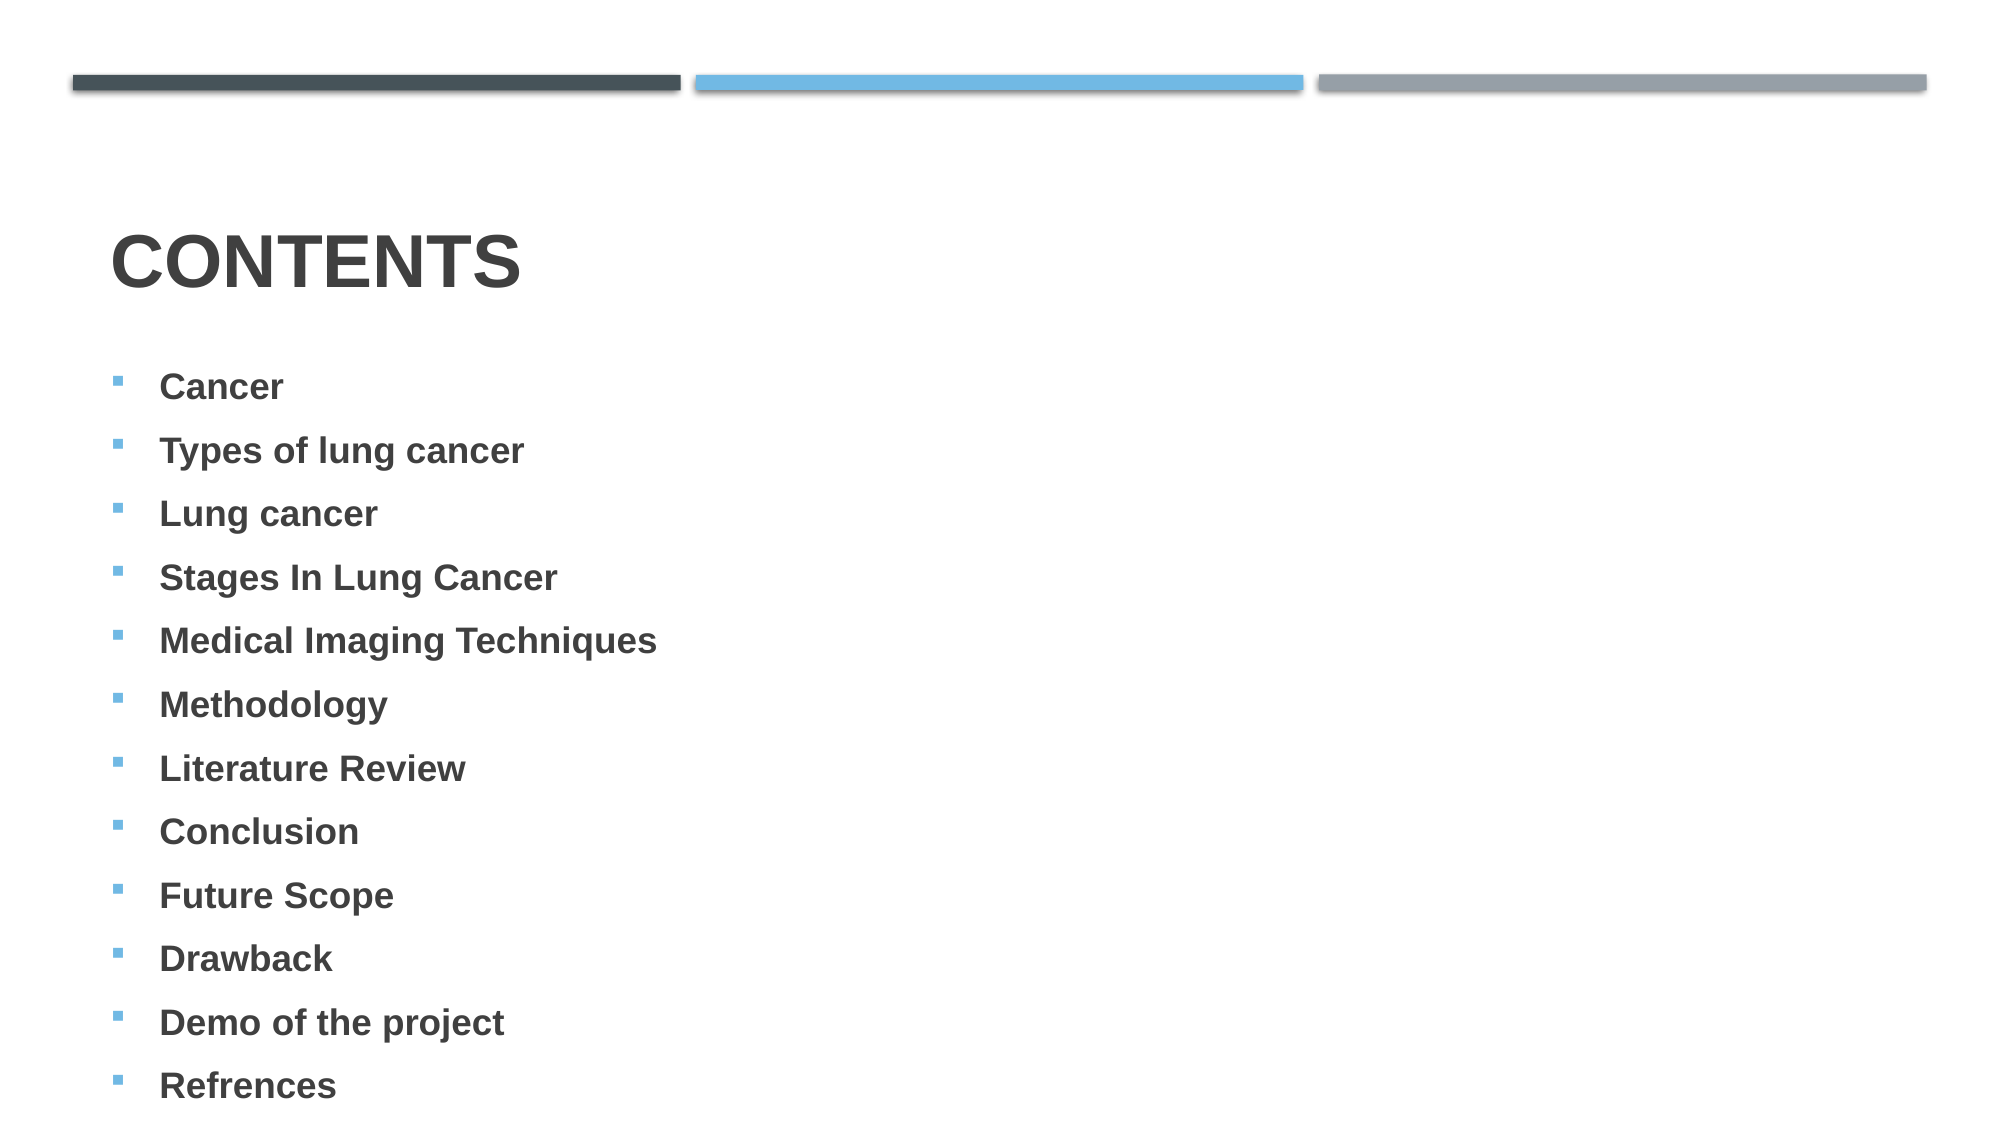

# CONTENTS

Cancer
Types of lung cancer
Lung cancer
Stages In Lung Cancer
Medical Imaging Techniques
Methodology
Literature Review
Conclusion
Future Scope
Drawback
Demo of the project
Refrences